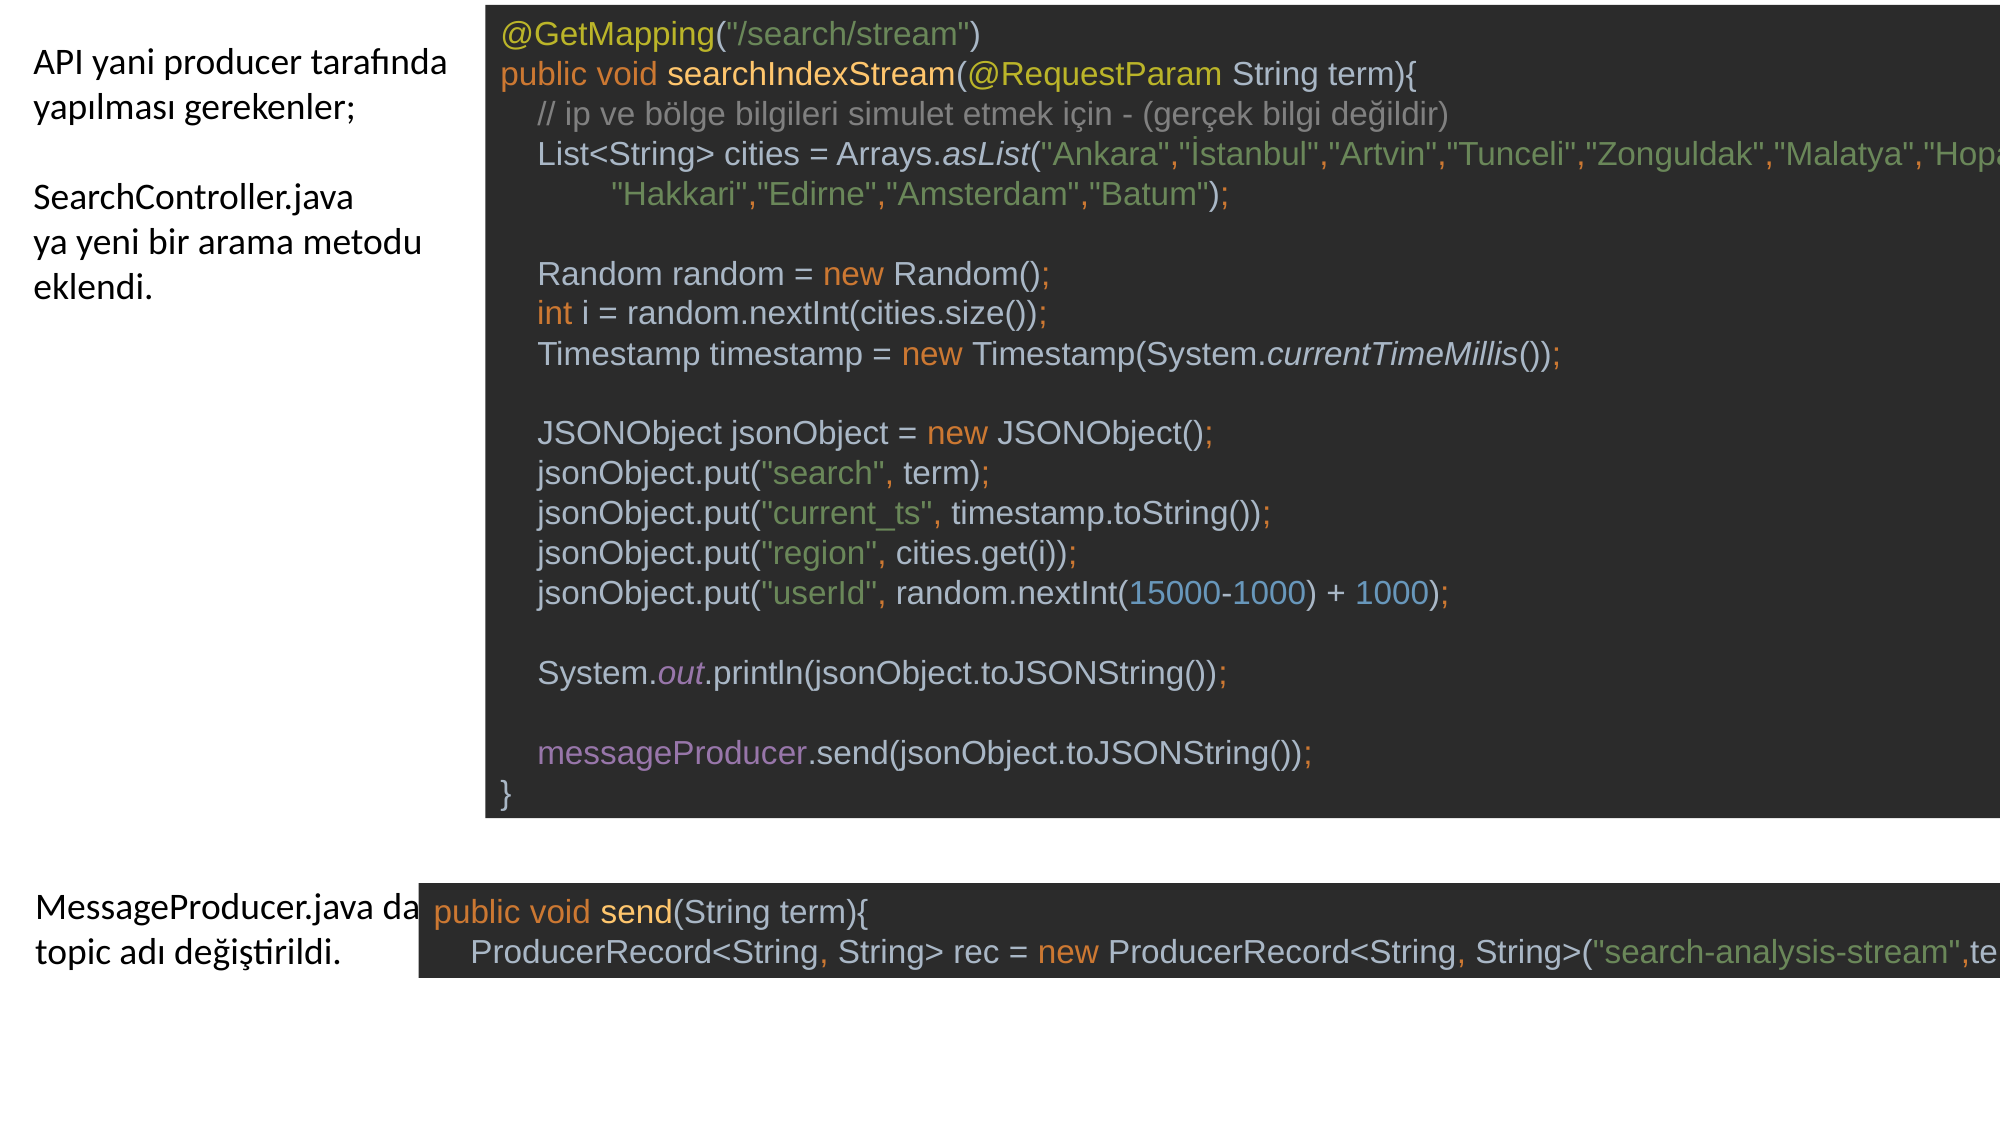

@GetMapping("/search/stream")
public void searchIndexStream(@RequestParam String term){
    // ip ve bölge bilgileri simulet etmek için - (gerçek bilgi değildir)
    List<String> cities = Arrays.asList("Ankara","İstanbul","Artvin","Tunceli","Zonguldak","Malatya","Hopa",
            "Hakkari","Edirne","Amsterdam","Batum");
    Random random = new Random();
    int i = random.nextInt(cities.size());
    Timestamp timestamp = new Timestamp(System.currentTimeMillis());
    JSONObject jsonObject = new JSONObject();
    jsonObject.put("search", term);
    jsonObject.put("current_ts", timestamp.toString());
    jsonObject.put("region", cities.get(i));
    jsonObject.put("userId", random.nextInt(15000-1000) + 1000);
    System.out.println(jsonObject.toJSONString());
    messageProducer.send(jsonObject.toJSONString());
}
API yani producer tarafında yapılması gerekenler;

SearchController.java
ya yeni bir arama metodu eklendi.
MessageProducer.java da
topic adı değiştirildi.
public void send(String term){
    ProducerRecord<String, String> rec = new ProducerRecord<String, String>("search-analysis-stream",term);